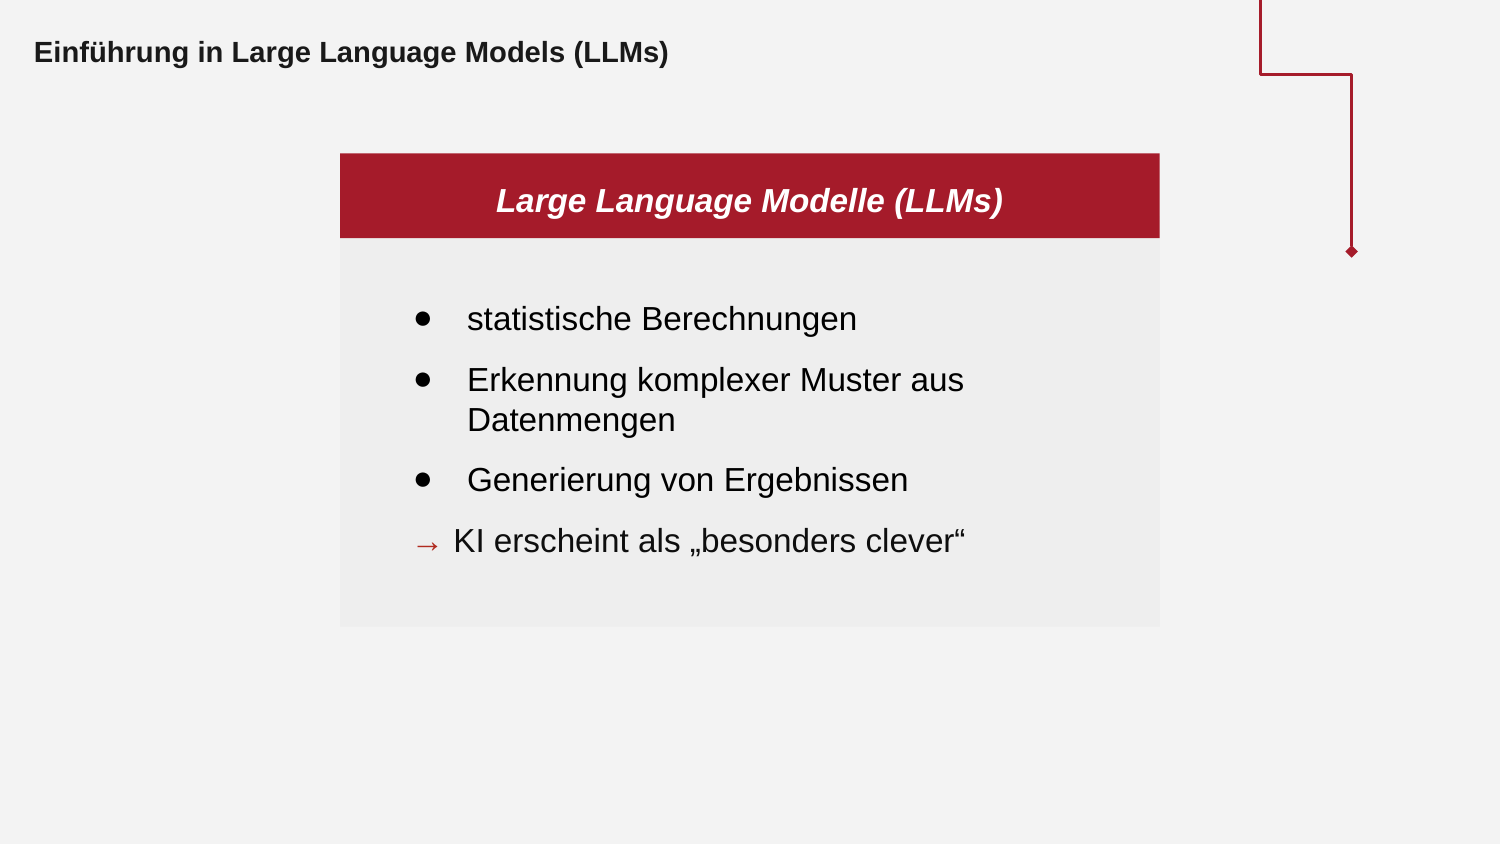

Einführung in Large Language Models (LLMs)
Large Language Modelle (LLMs)

statistische Berechnungen
Erkennung komplexer Muster aus Datenmengen
Generierung von Ergebnissen
→ KI erscheint als „besonders clever“